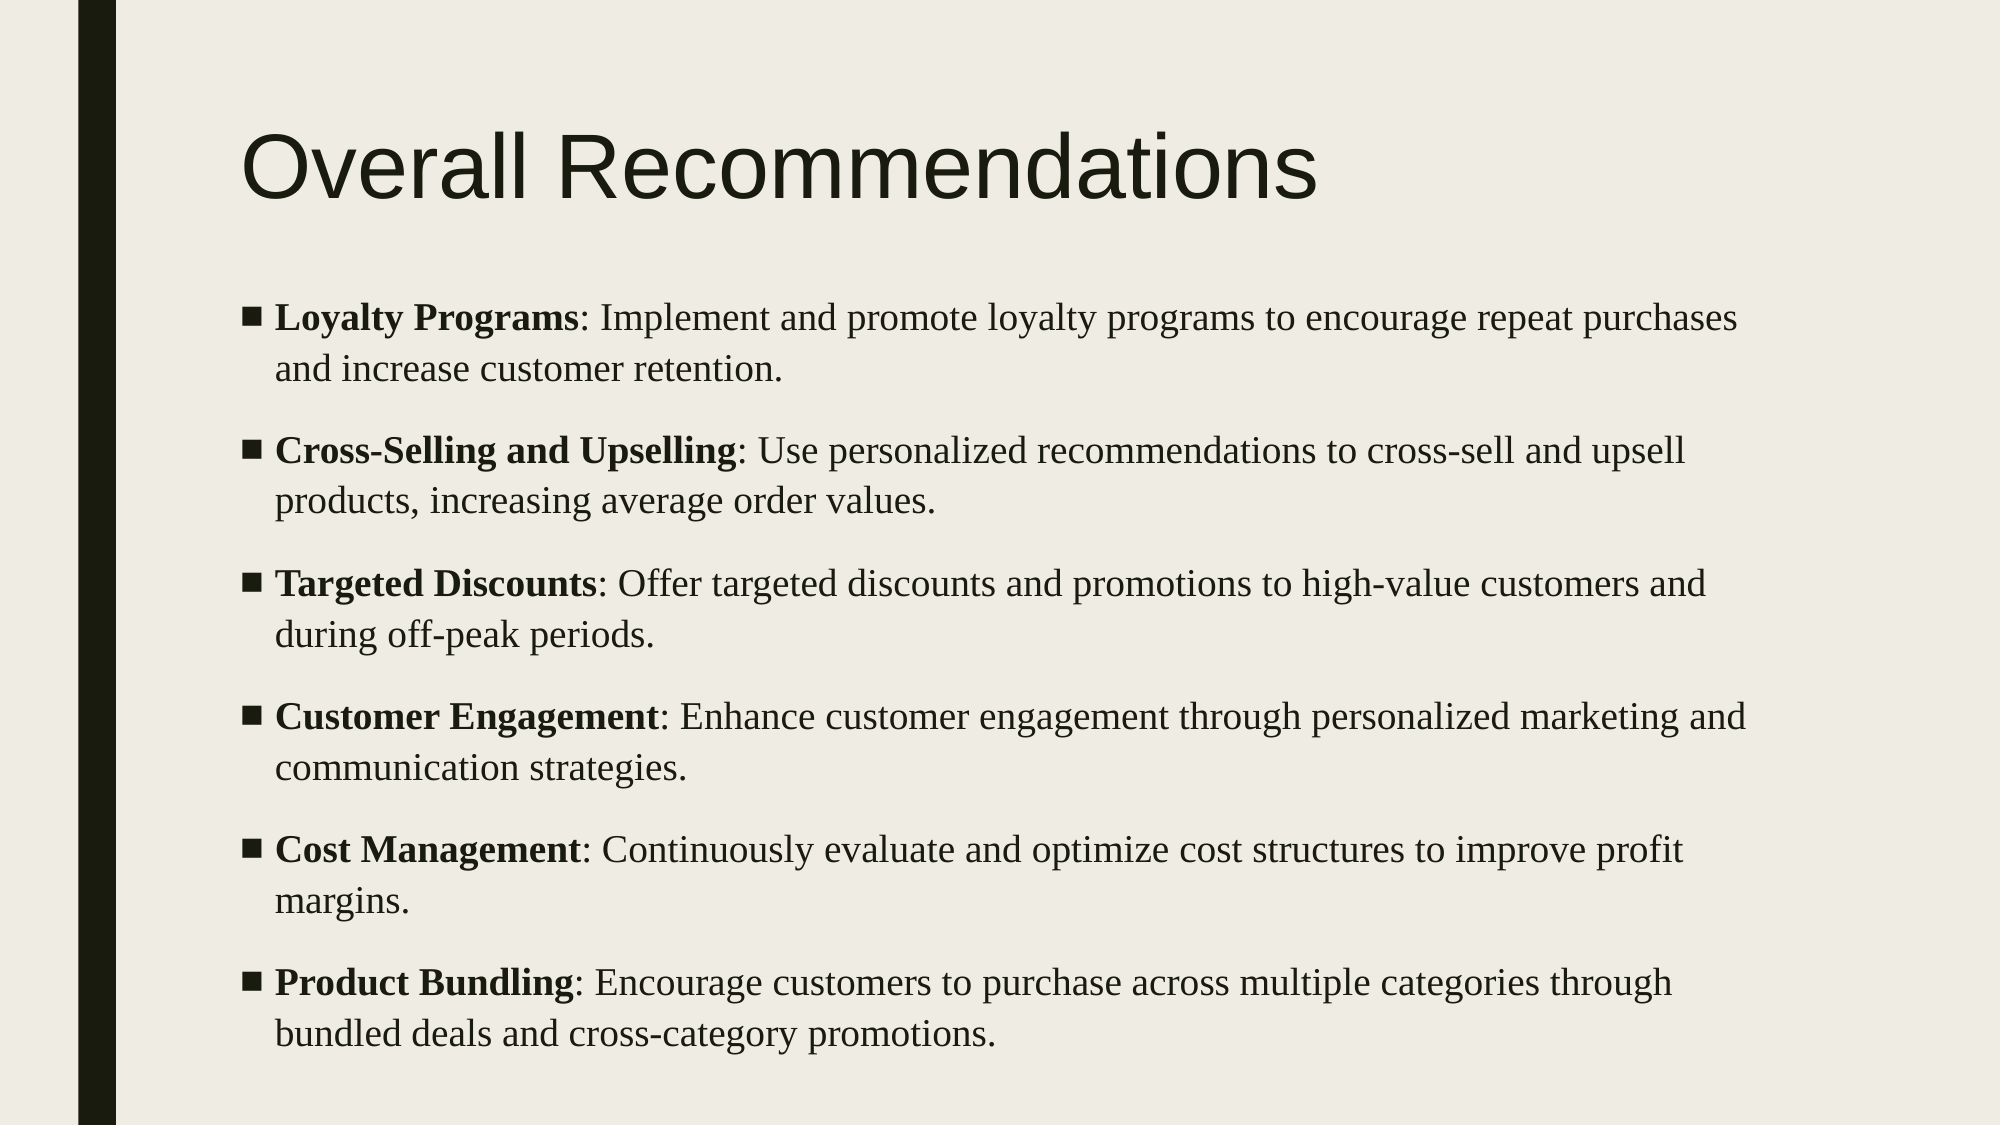

# Overall Recommendations
Loyalty Programs: Implement and promote loyalty programs to encourage repeat purchases and increase customer retention.
Cross-Selling and Upselling: Use personalized recommendations to cross-sell and upsell products, increasing average order values.
Targeted Discounts: Offer targeted discounts and promotions to high-value customers and during off-peak periods.
Customer Engagement: Enhance customer engagement through personalized marketing and communication strategies.
Cost Management: Continuously evaluate and optimize cost structures to improve profit margins.
Product Bundling: Encourage customers to purchase across multiple categories through bundled deals and cross-category promotions.